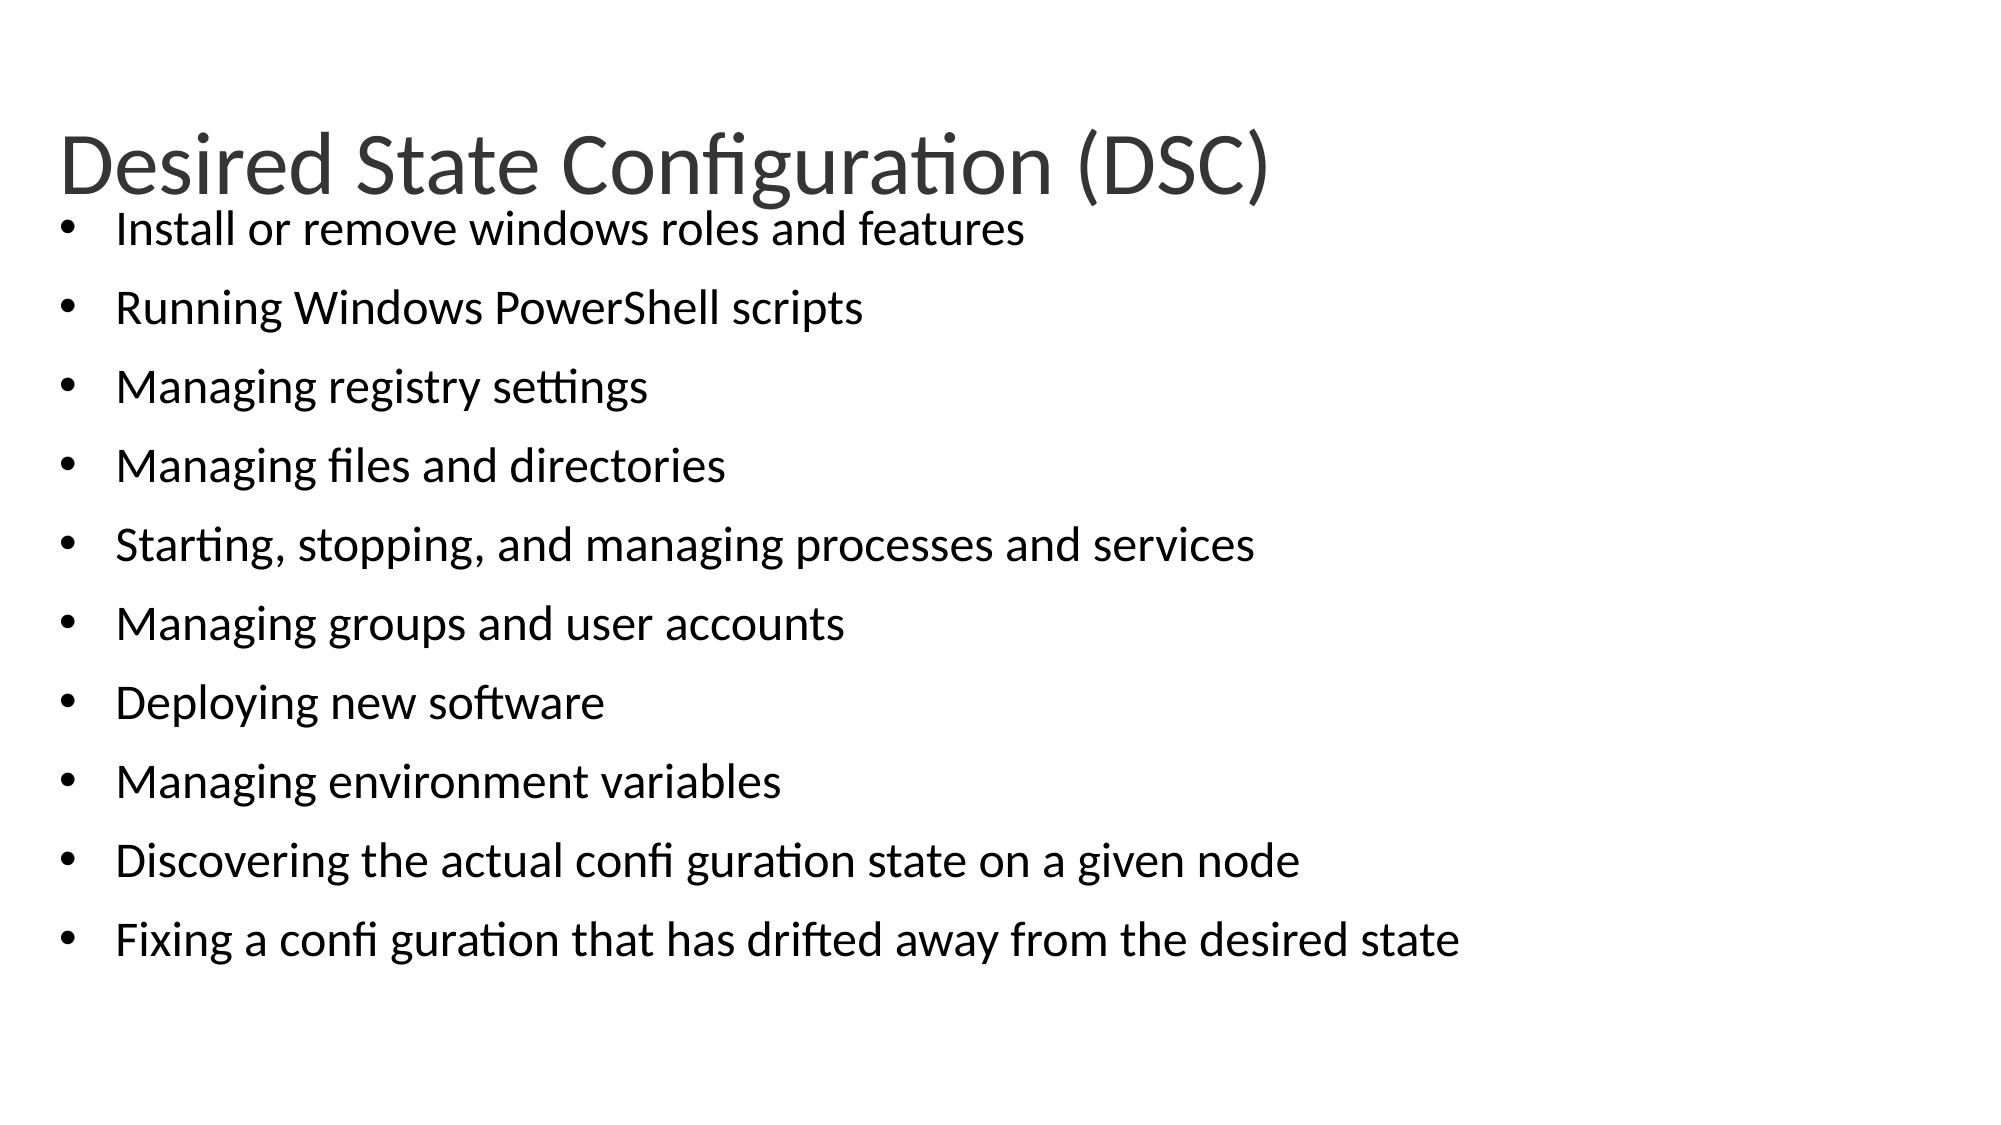

# Desired State Configuration (DSC)
Install or remove windows roles and features
Running Windows PowerShell scripts
Managing registry settings
Managing files and directories
Starting, stopping, and managing processes and services
Managing groups and user accounts
Deploying new software
Managing environment variables
Discovering the actual confi guration state on a given node
Fixing a confi guration that has drifted away from the desired state